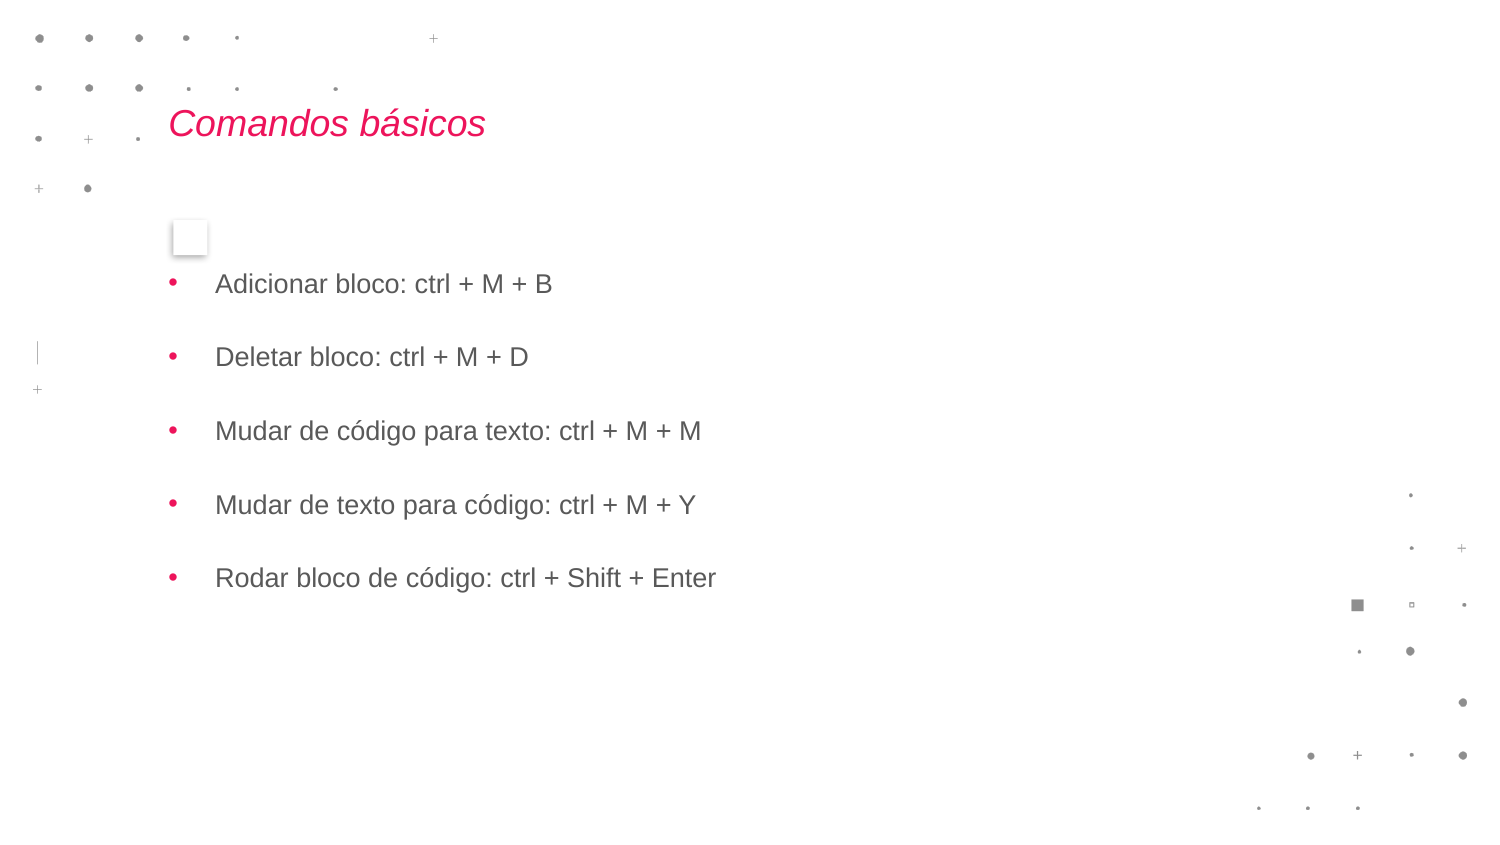

Comandos básicos
Adicionar bloco: ctrl + M + B
Deletar bloco: ctrl + M + D
Mudar de código para texto: ctrl + M + M
Mudar de texto para código: ctrl + M + Y
Rodar bloco de código: ctrl + Shift + Enter